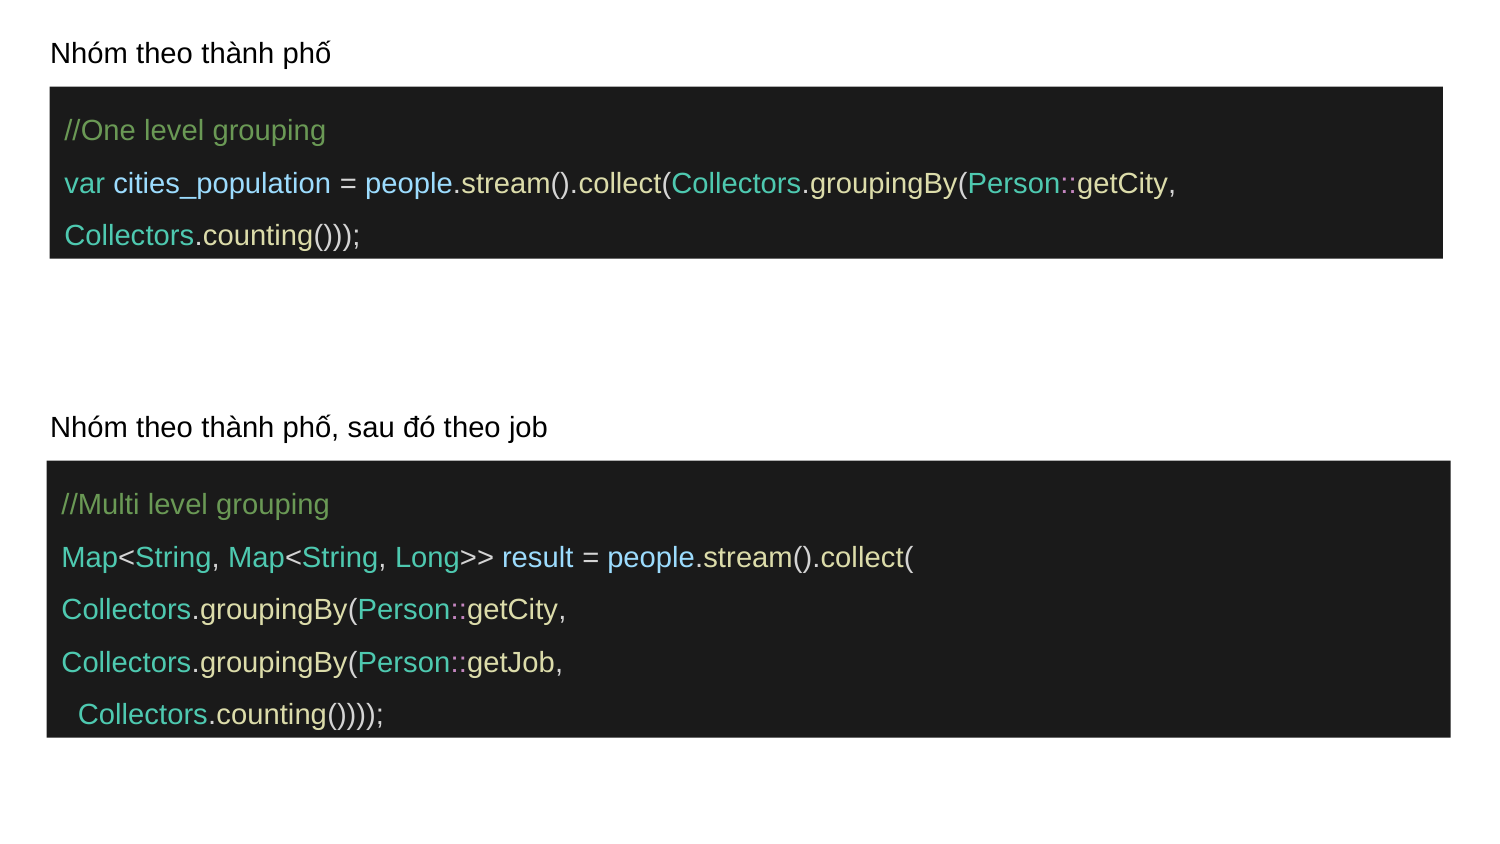

Nhóm theo thành phố
//One level grouping
var cities_population = people.stream().collect(Collectors.groupingBy(Person::getCity, Collectors.counting()));
Nhóm theo thành phố, sau đó theo job
//Multi level grouping
Map<String, Map<String, Long>> result = people.stream().collect(
Collectors.groupingBy(Person::getCity,
Collectors.groupingBy(Person::getJob,
  Collectors.counting())));